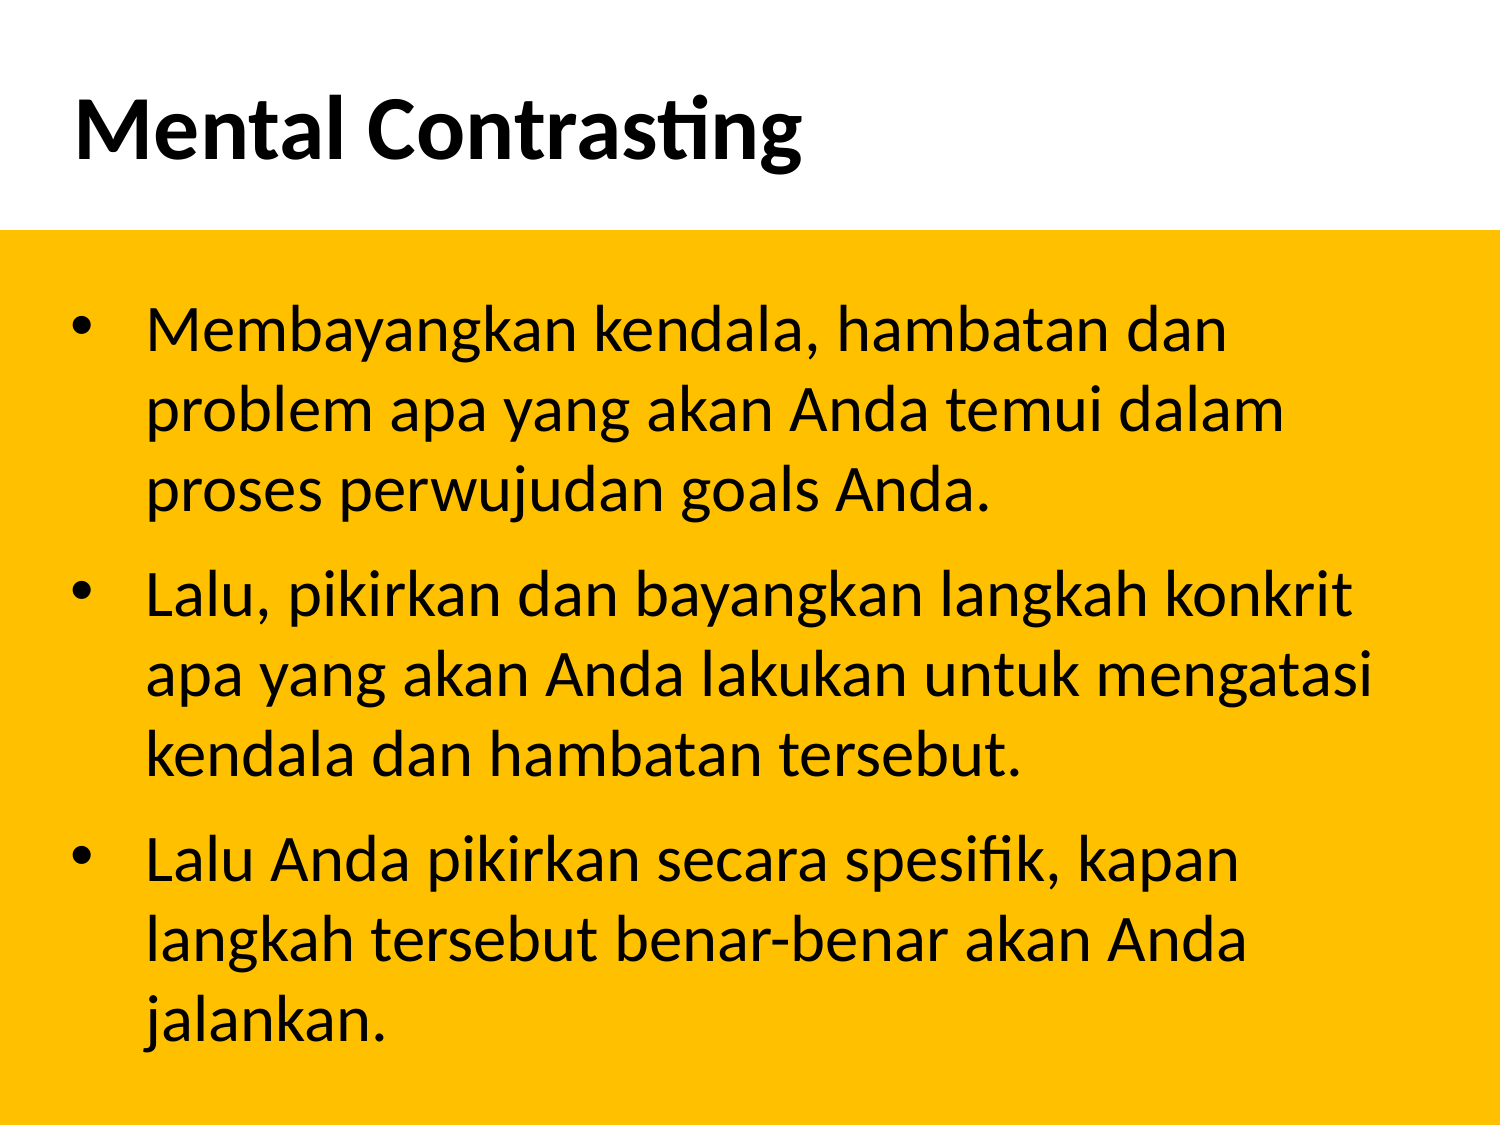

Mental Contrasting

Membayangkan kendala, hambatan dan problem apa yang akan Anda temui dalam proses perwujudan goals Anda.
Lalu, pikirkan dan bayangkan langkah konkrit apa yang akan Anda lakukan untuk mengatasi kendala dan hambatan tersebut.
Lalu Anda pikirkan secara spesifik, kapan langkah tersebut benar-benar akan Anda jalankan.